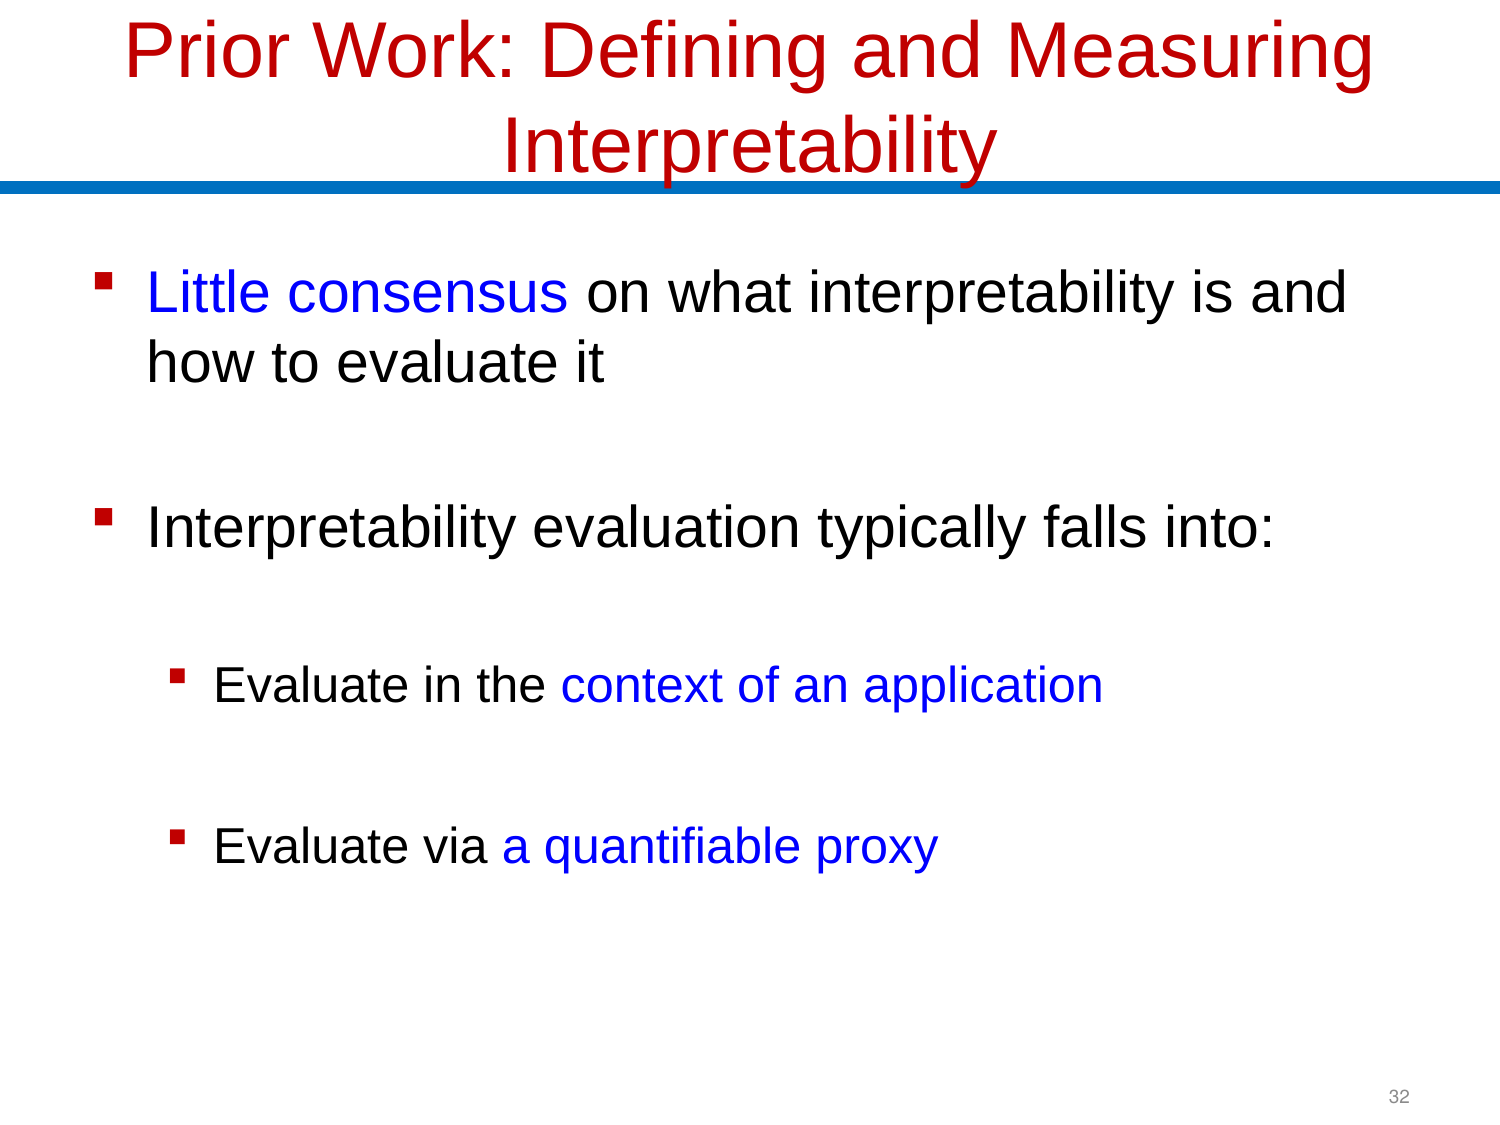

# Prior Work: Defining and Measuring Interpretability
Little consensus on what interpretability is and how to evaluate it

Interpretability evaluation typically falls into:

Evaluate in the context of an application

Evaluate via a quantifiable proxy
32